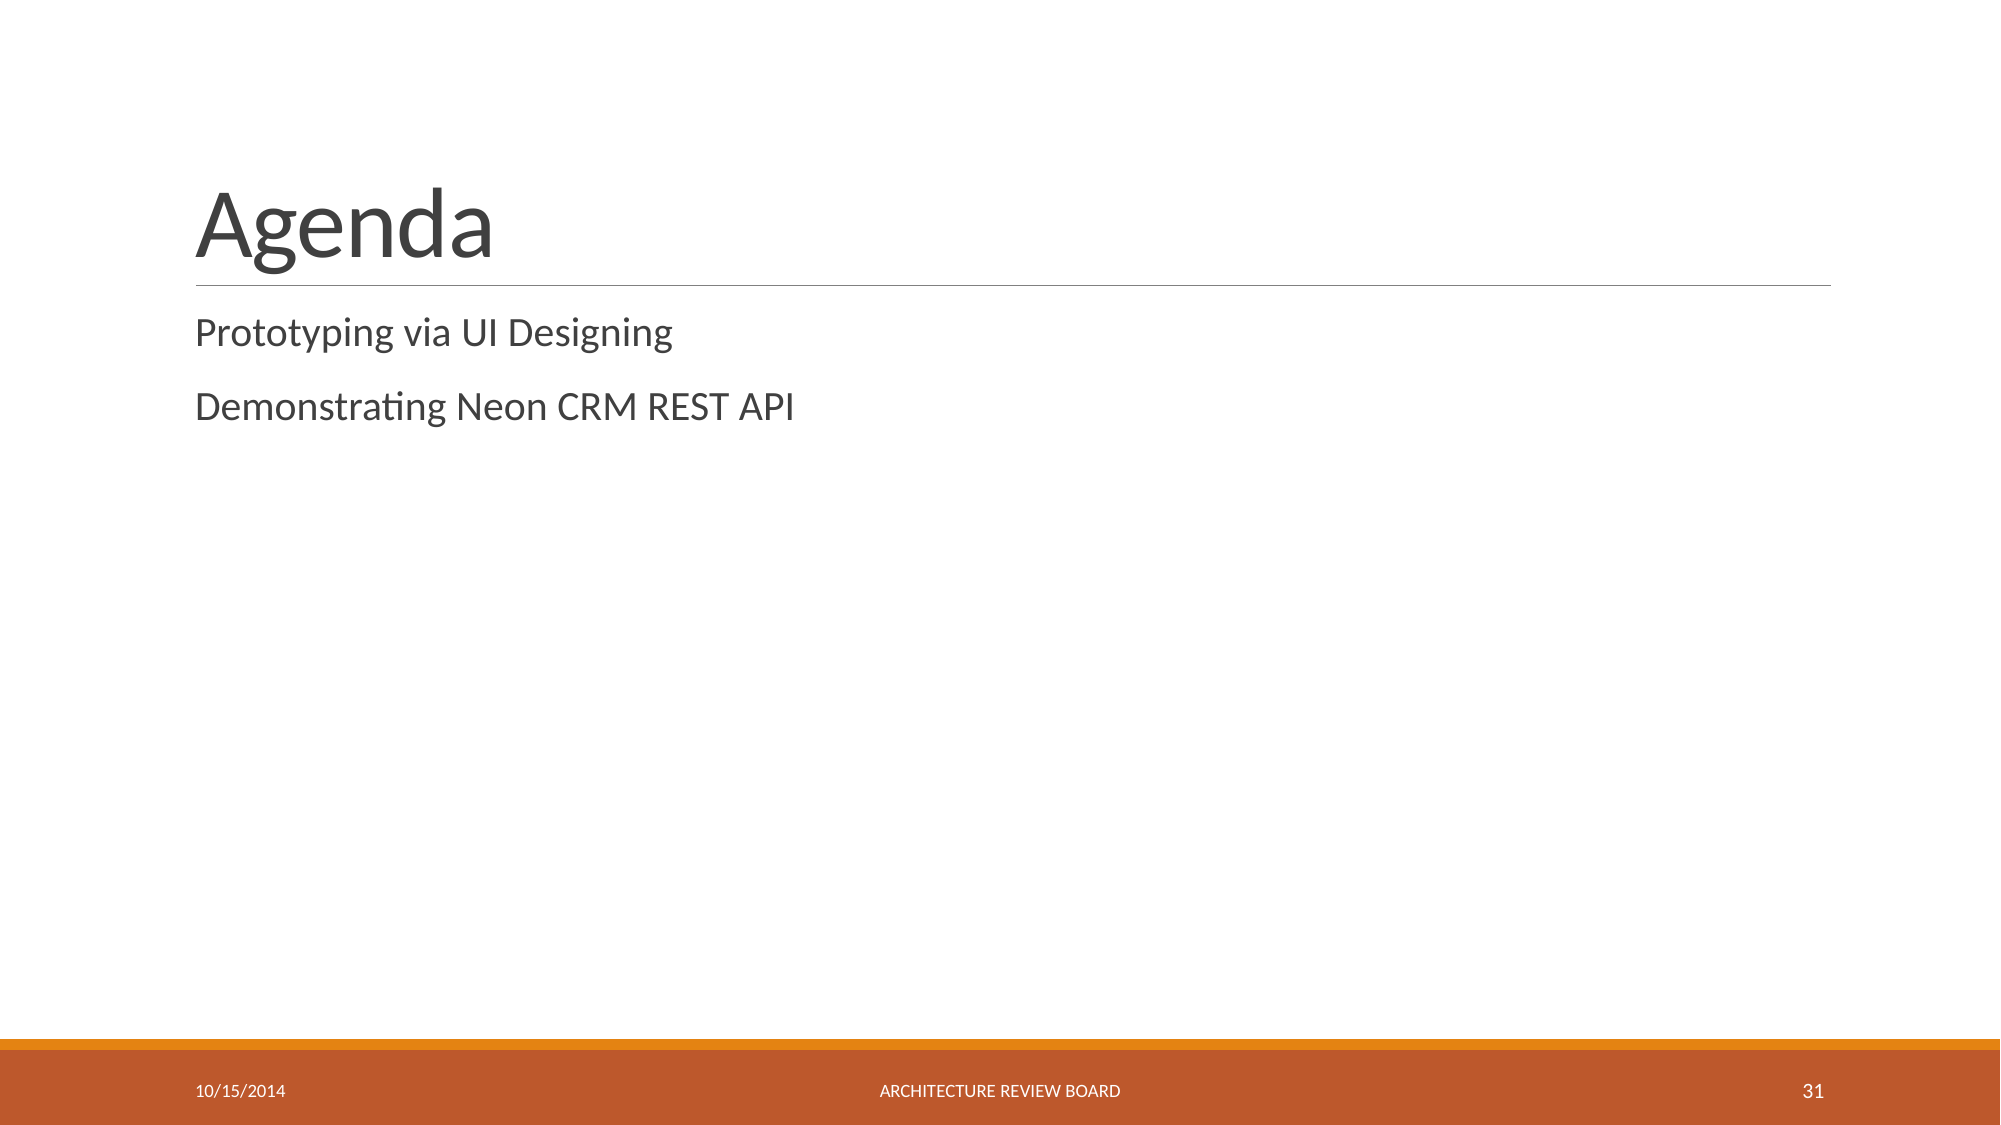

# Agenda
Prototyping via UI Designing
Demonstrating Neon CRM REST API
10/15/2014
Architecture review board
31